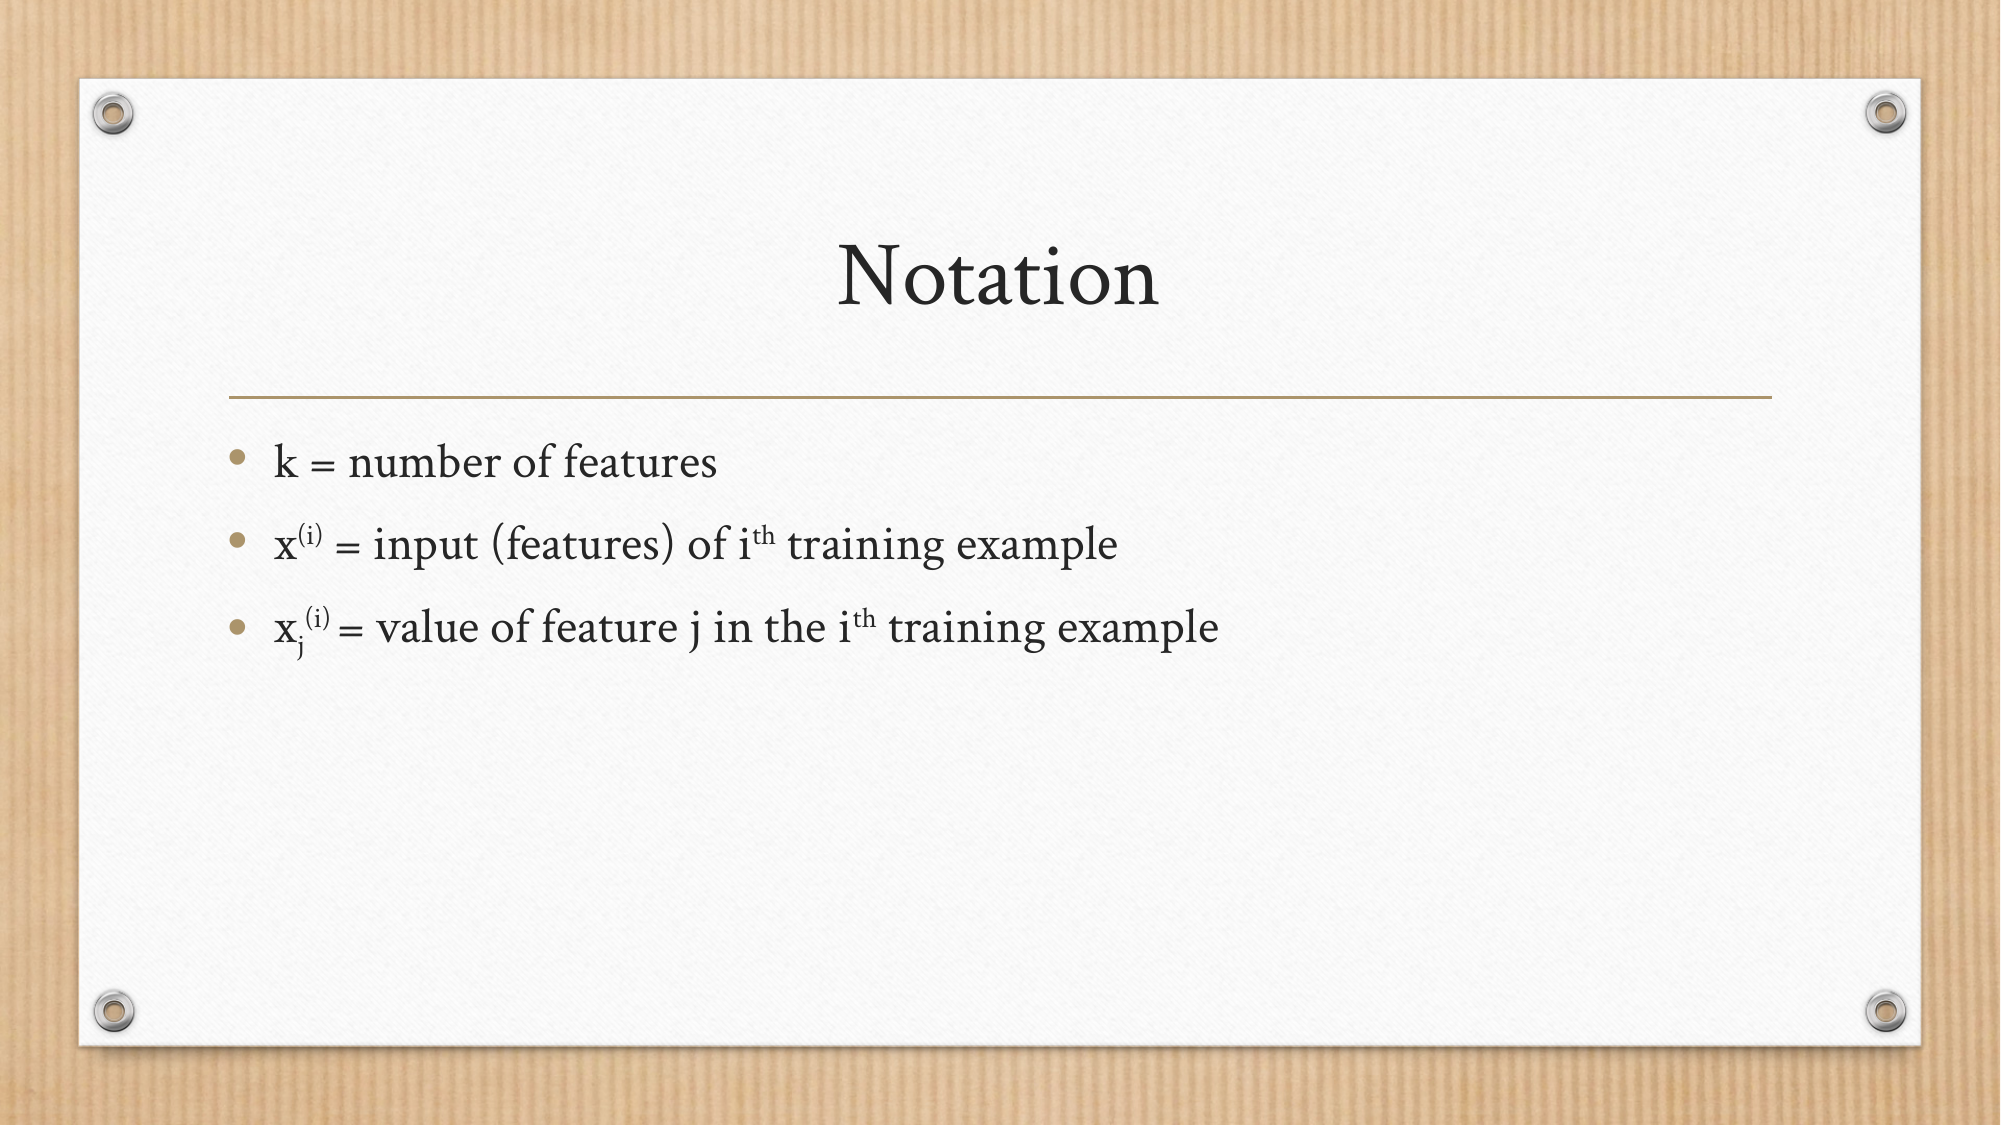

# Notation
k = number of features
x(i) = input (features) of ith training example
xj(i) = value of feature j in the ith training example